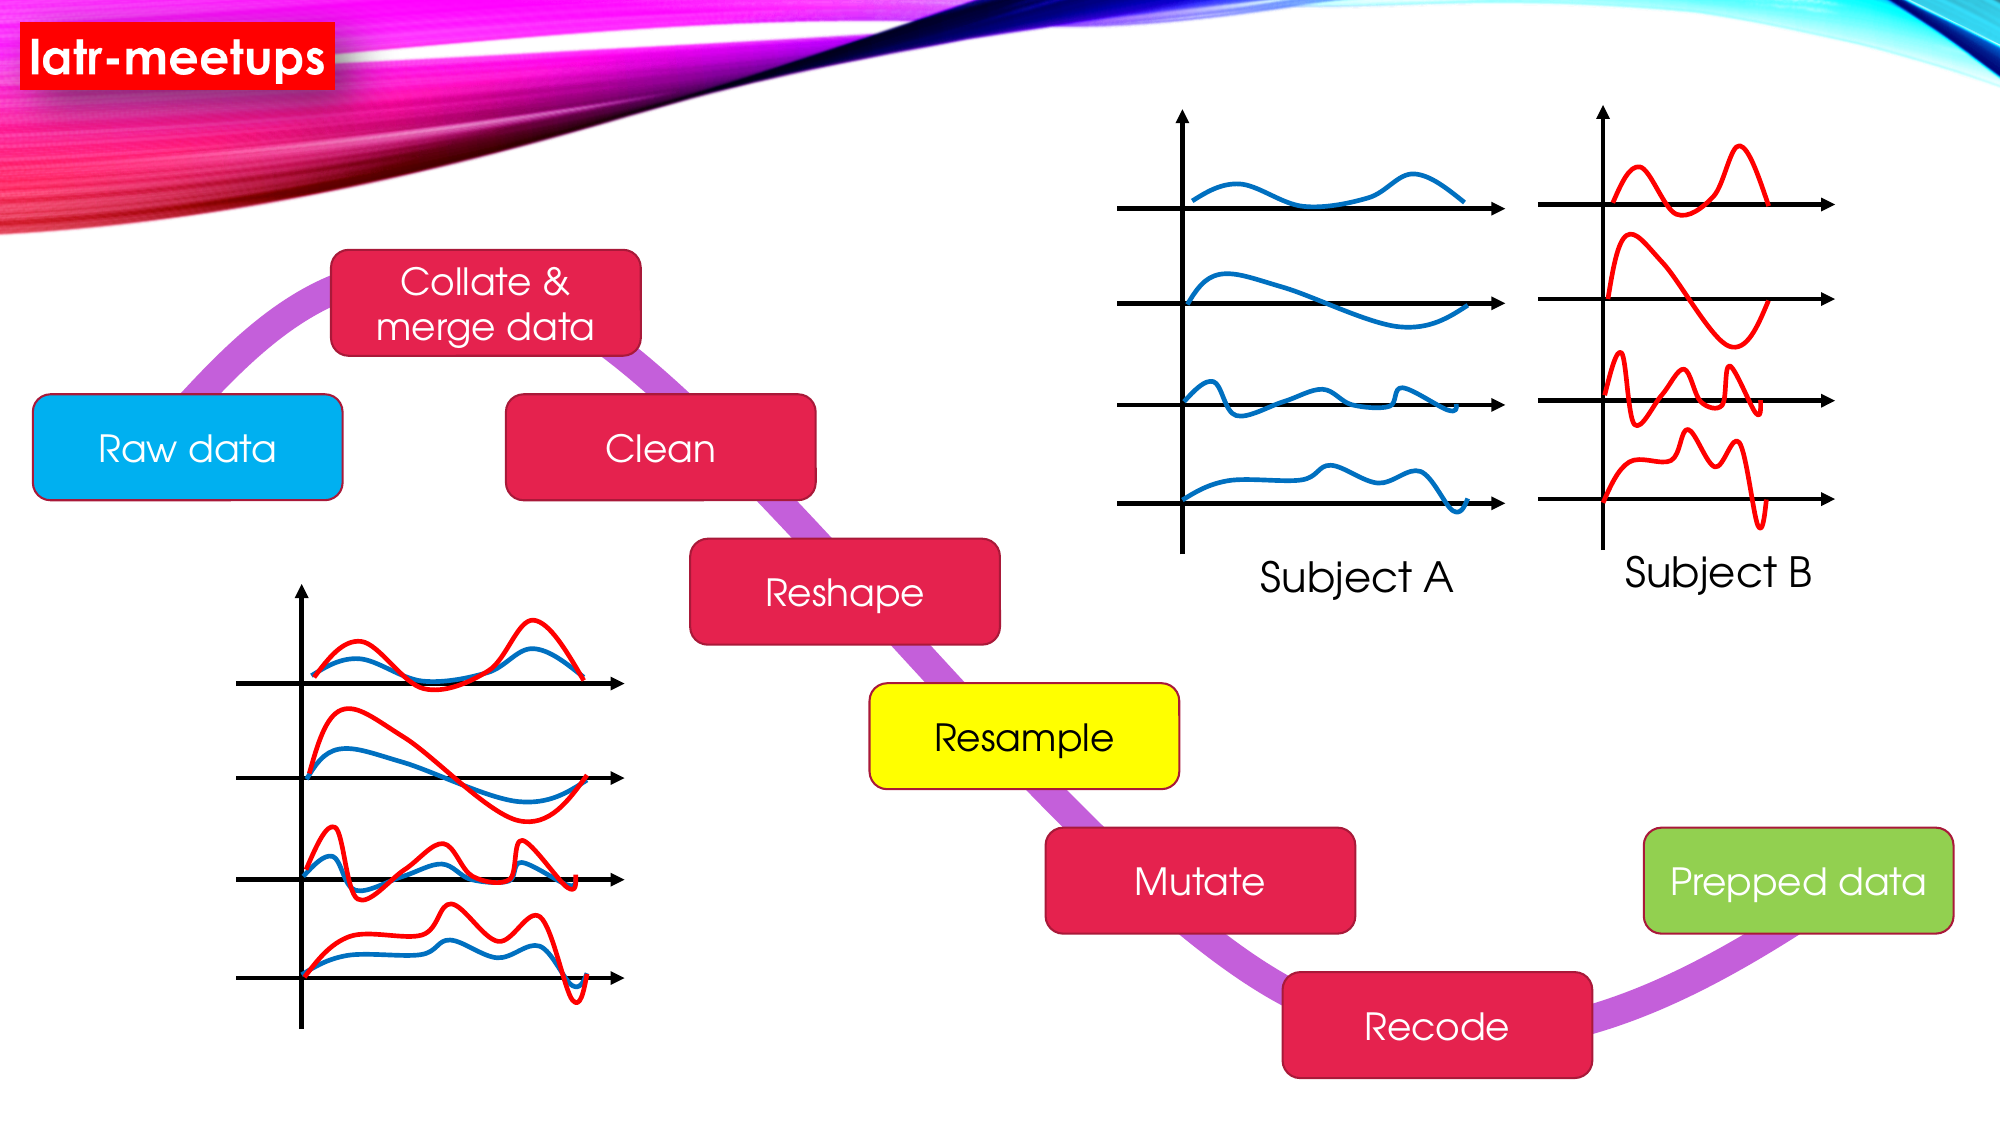

Collate & merge data

Raw data
Clean
Reshape
Subject B
Subject A

Resample

Mutate
Prepped data

Recode